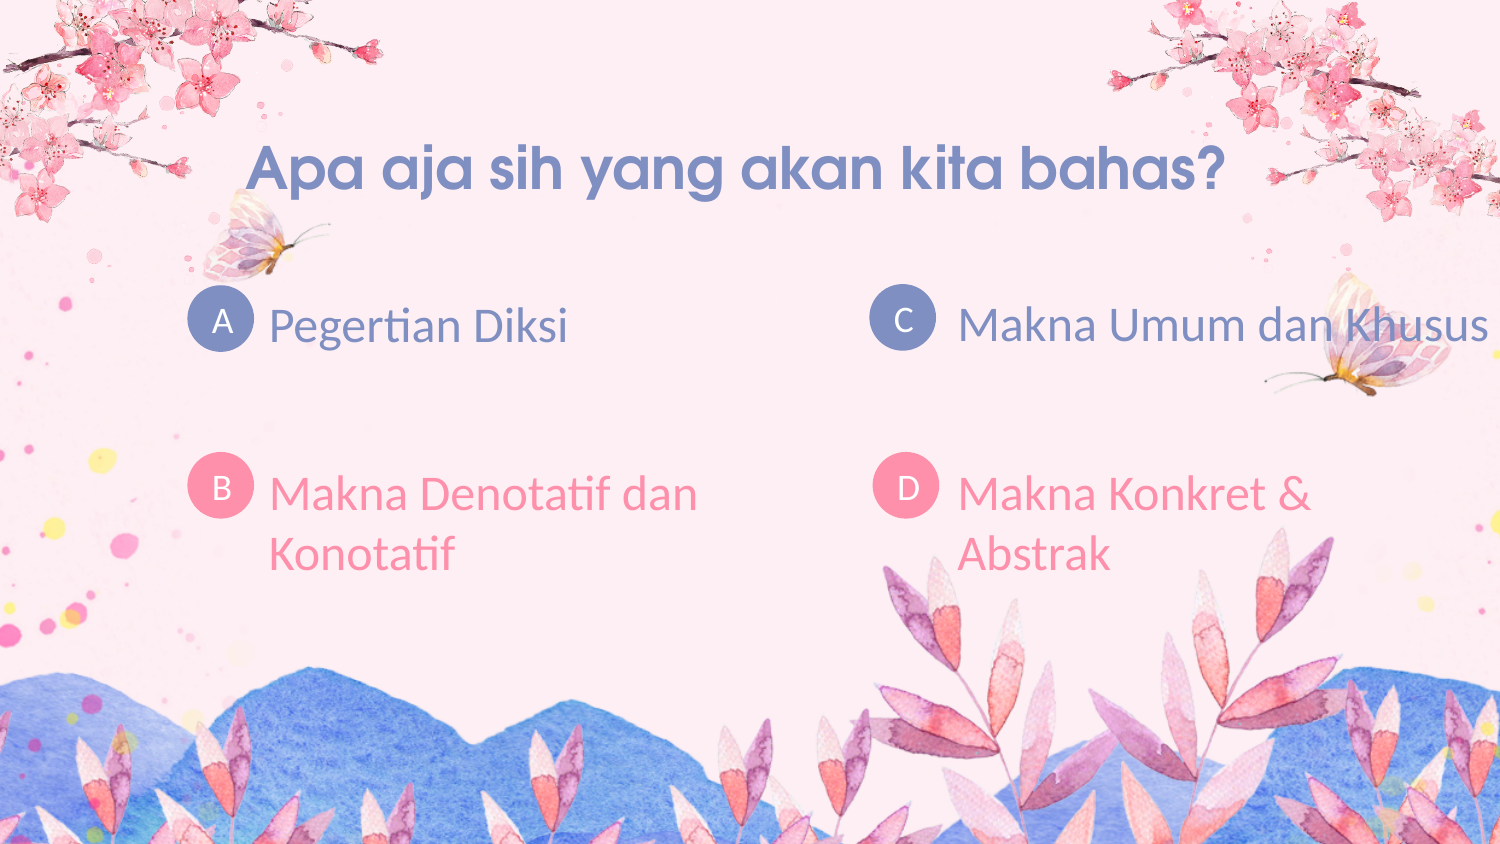

Apa aja sih yang akan kita bahas?
C
Makna Umum dan Khusus
Pegertian Diksi
A
B
D
Makna Denotatif dan Konotatif
Makna Konkret & Abstrak